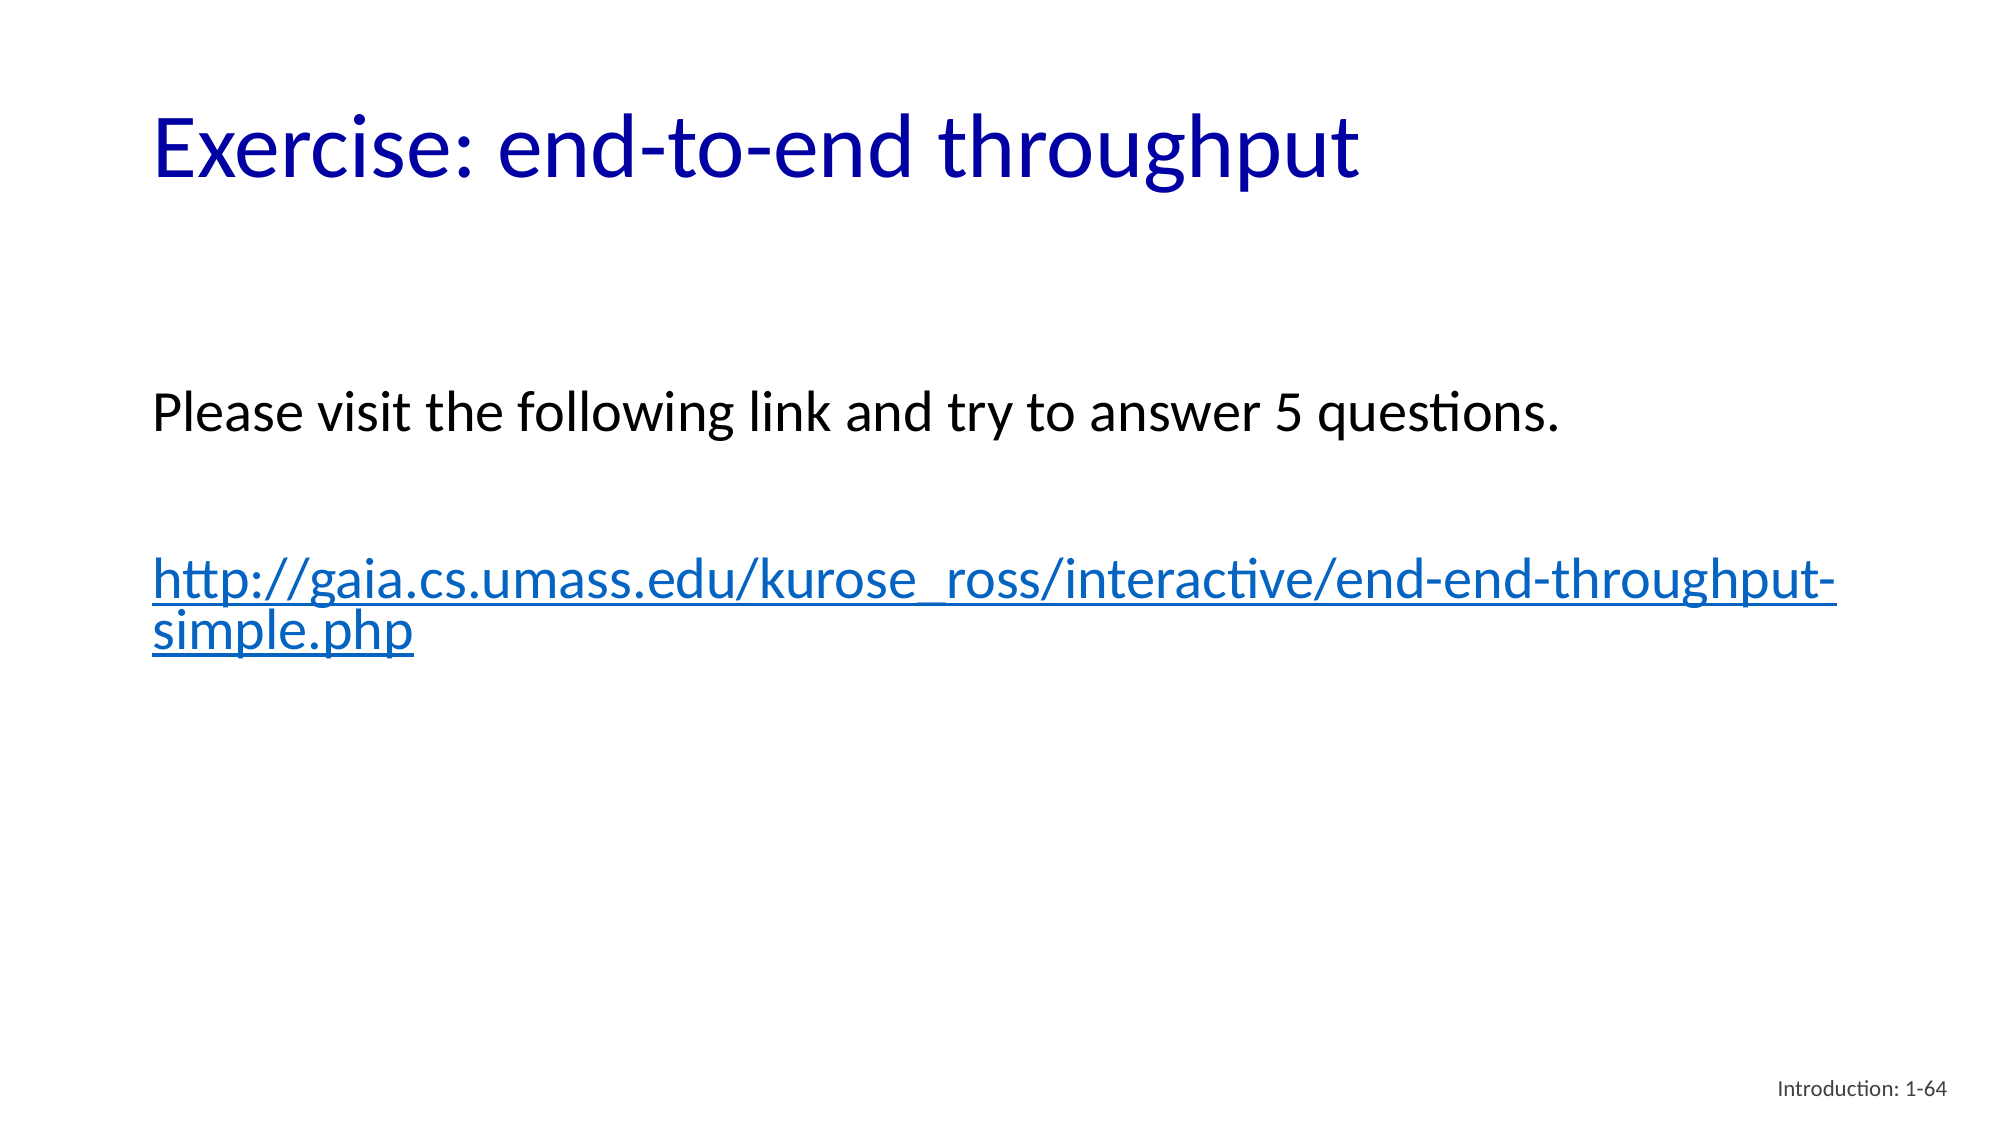

# Exercise: end-to-end throughput

Please visit the following link and try to answer 5 questions.

http://gaia.cs.umass.edu/kurose_ross/interactive/end-end-throughput-simple.php

Introduction: 1-64